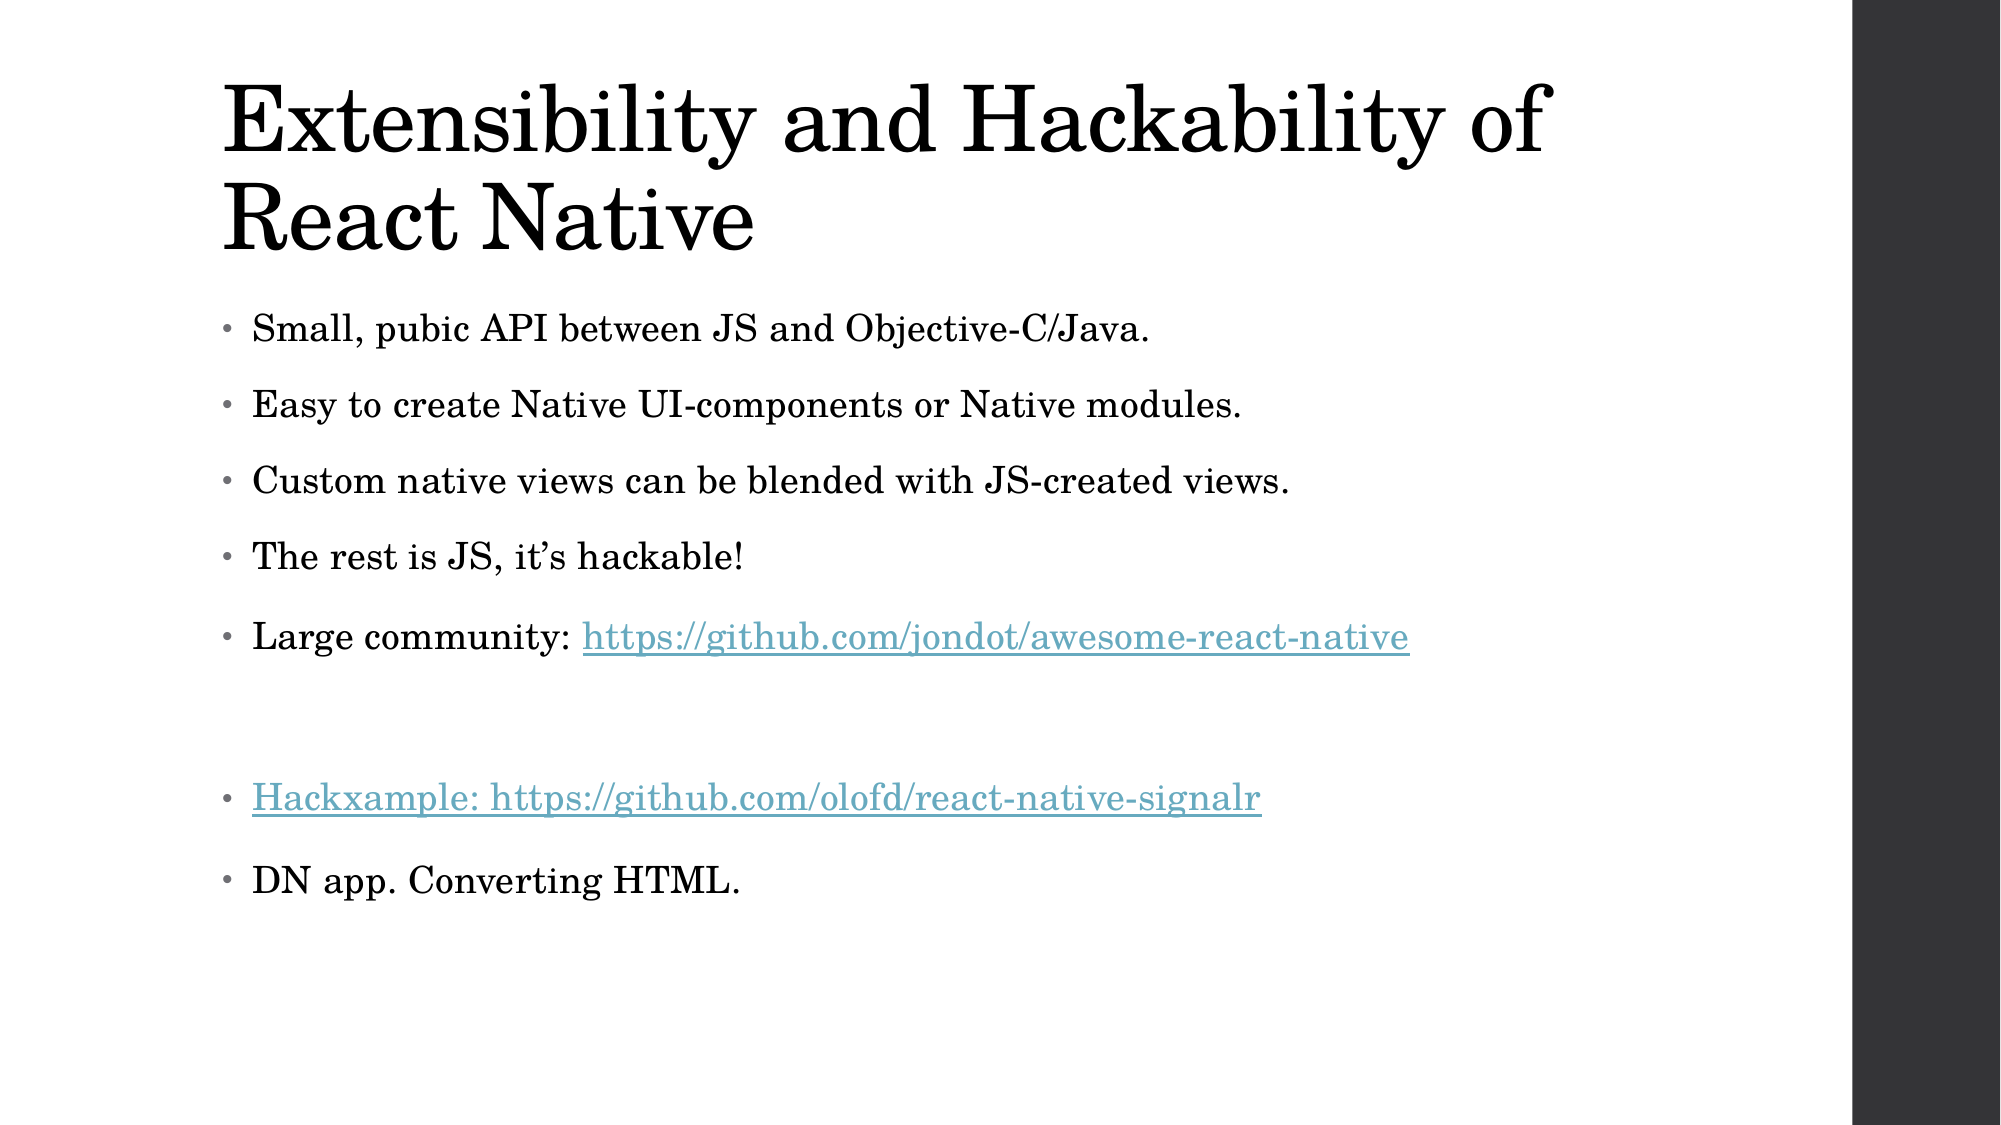

# Extensibility and Hackability of React Native
Small, pubic API between JS and Objective-C/Java.
Easy to create Native UI-components or Native modules.
Custom native views can be blended with JS-created views.
The rest is JS, it’s hackable!
Large community: https://github.com/jondot/awesome-react-native

Hackxample: https://github.com/olofd/react-native-signalr
DN app. Converting HTML.